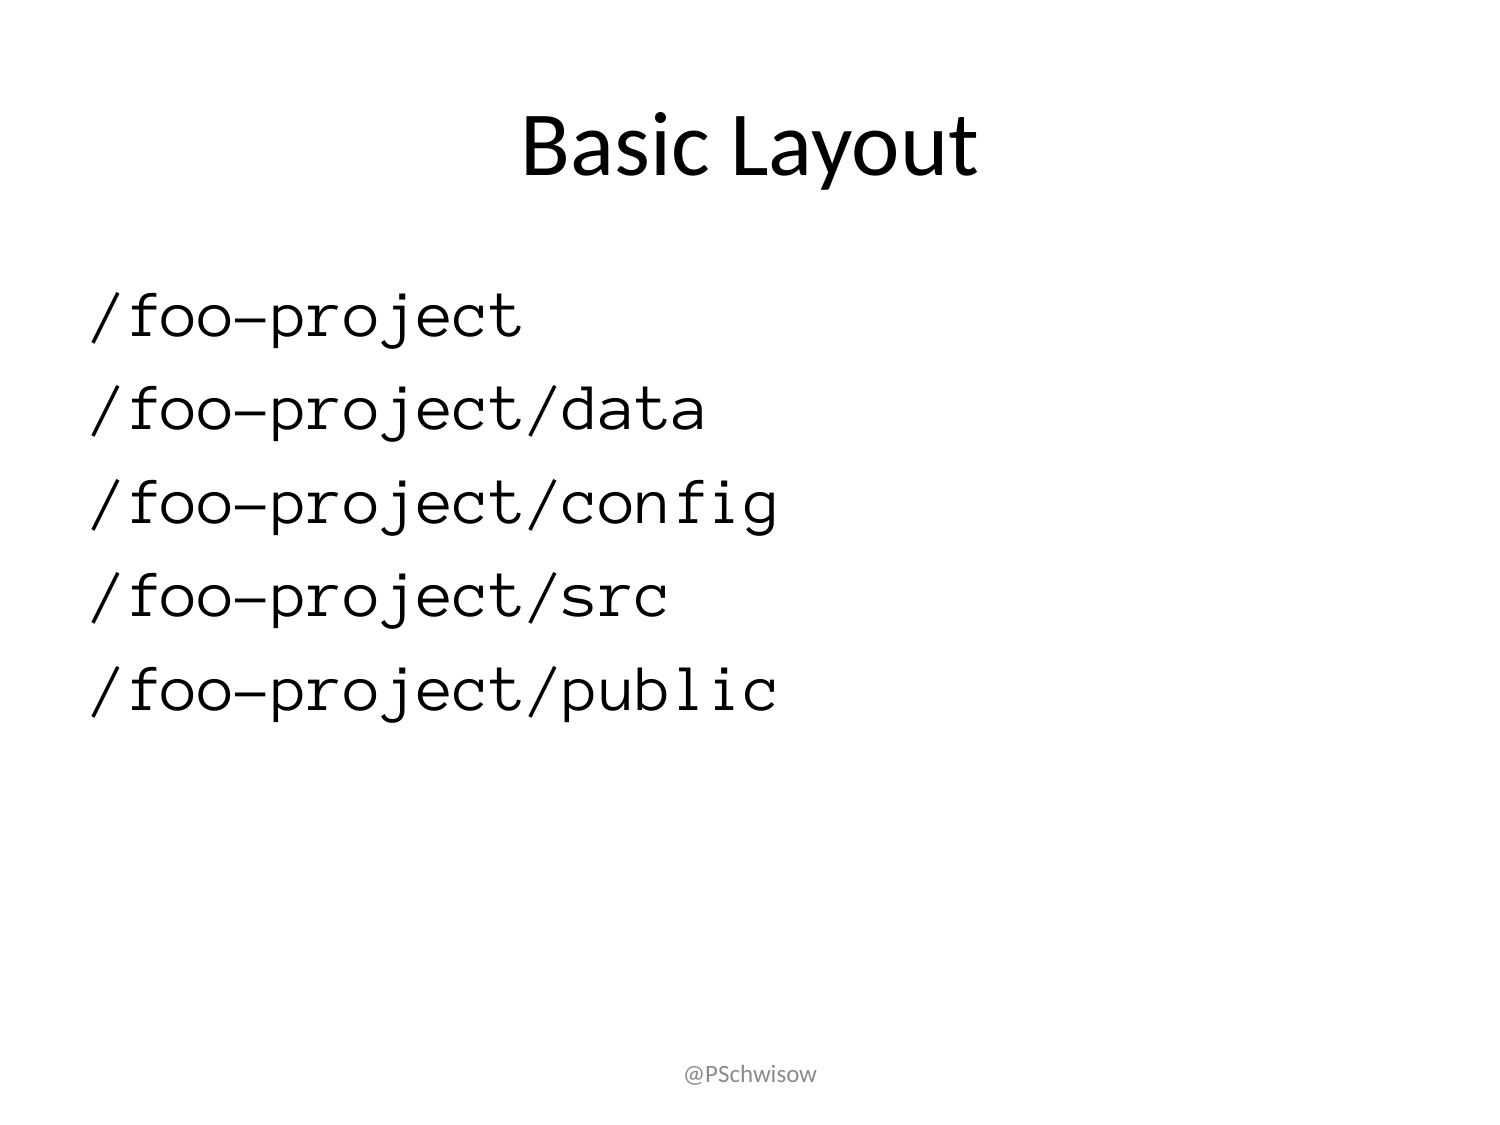

# Basic Layout
/foo-project
/foo-project/data
/foo-project/config
/foo-project/src
/foo-project/public
@PSchwisow